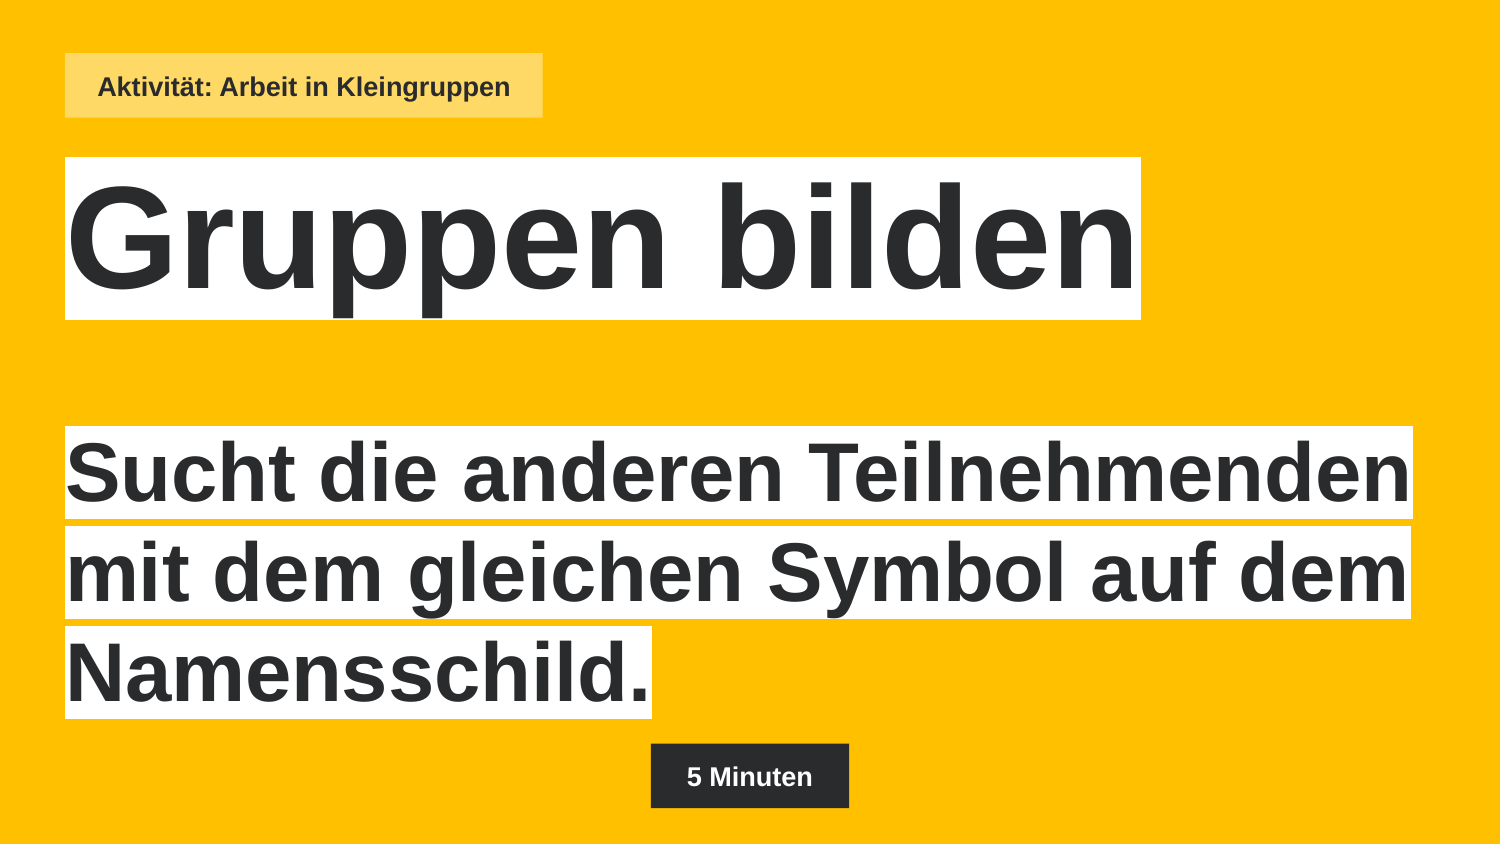

Aktivität: Arbeit in Kleingruppen
Gruppen bilden

Sucht die anderen Teilnehmenden mit dem gleichen Symbol auf dem Namensschild.
5 Minuten